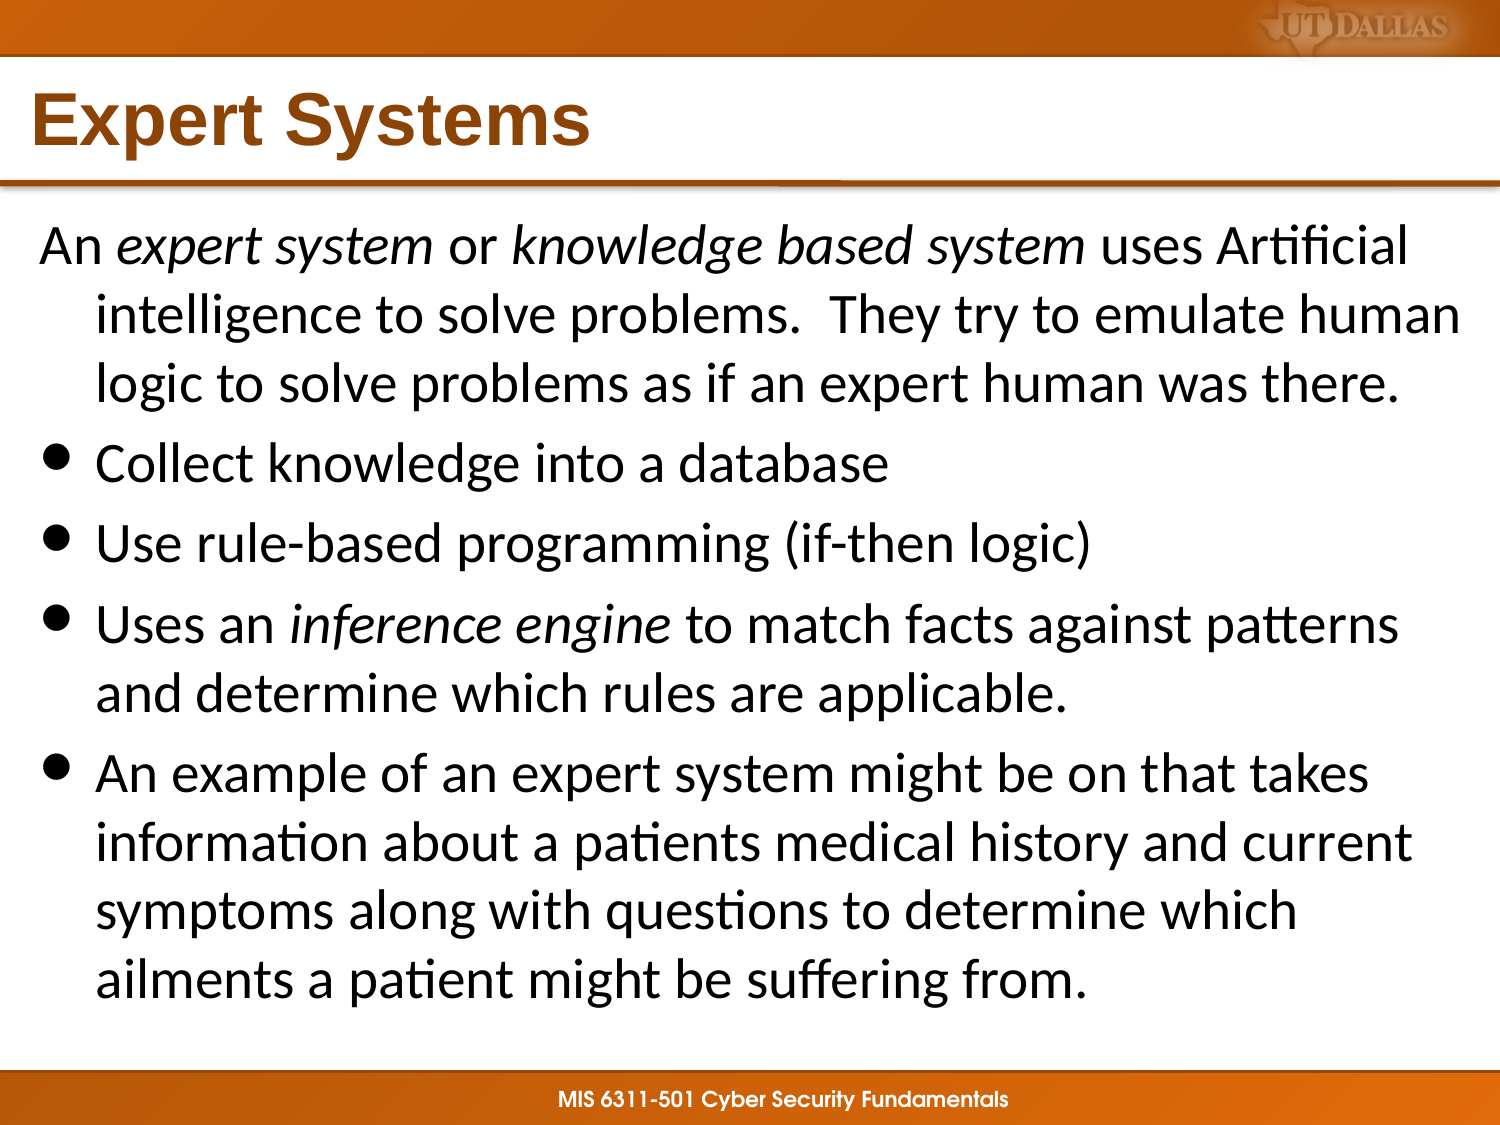

# Expert Systems
An expert system or knowledge based system uses Artificial intelligence to solve problems.  They try to emulate human logic to solve problems as if an expert human was there.
Collect knowledge into a database
Use rule-based programming (if-then logic)
Uses an inference engine to match facts against patterns and determine which rules are applicable.
An example of an expert system might be on that takes information about a patients medical history and current symptoms along with questions to determine which ailments a patient might be suffering from.